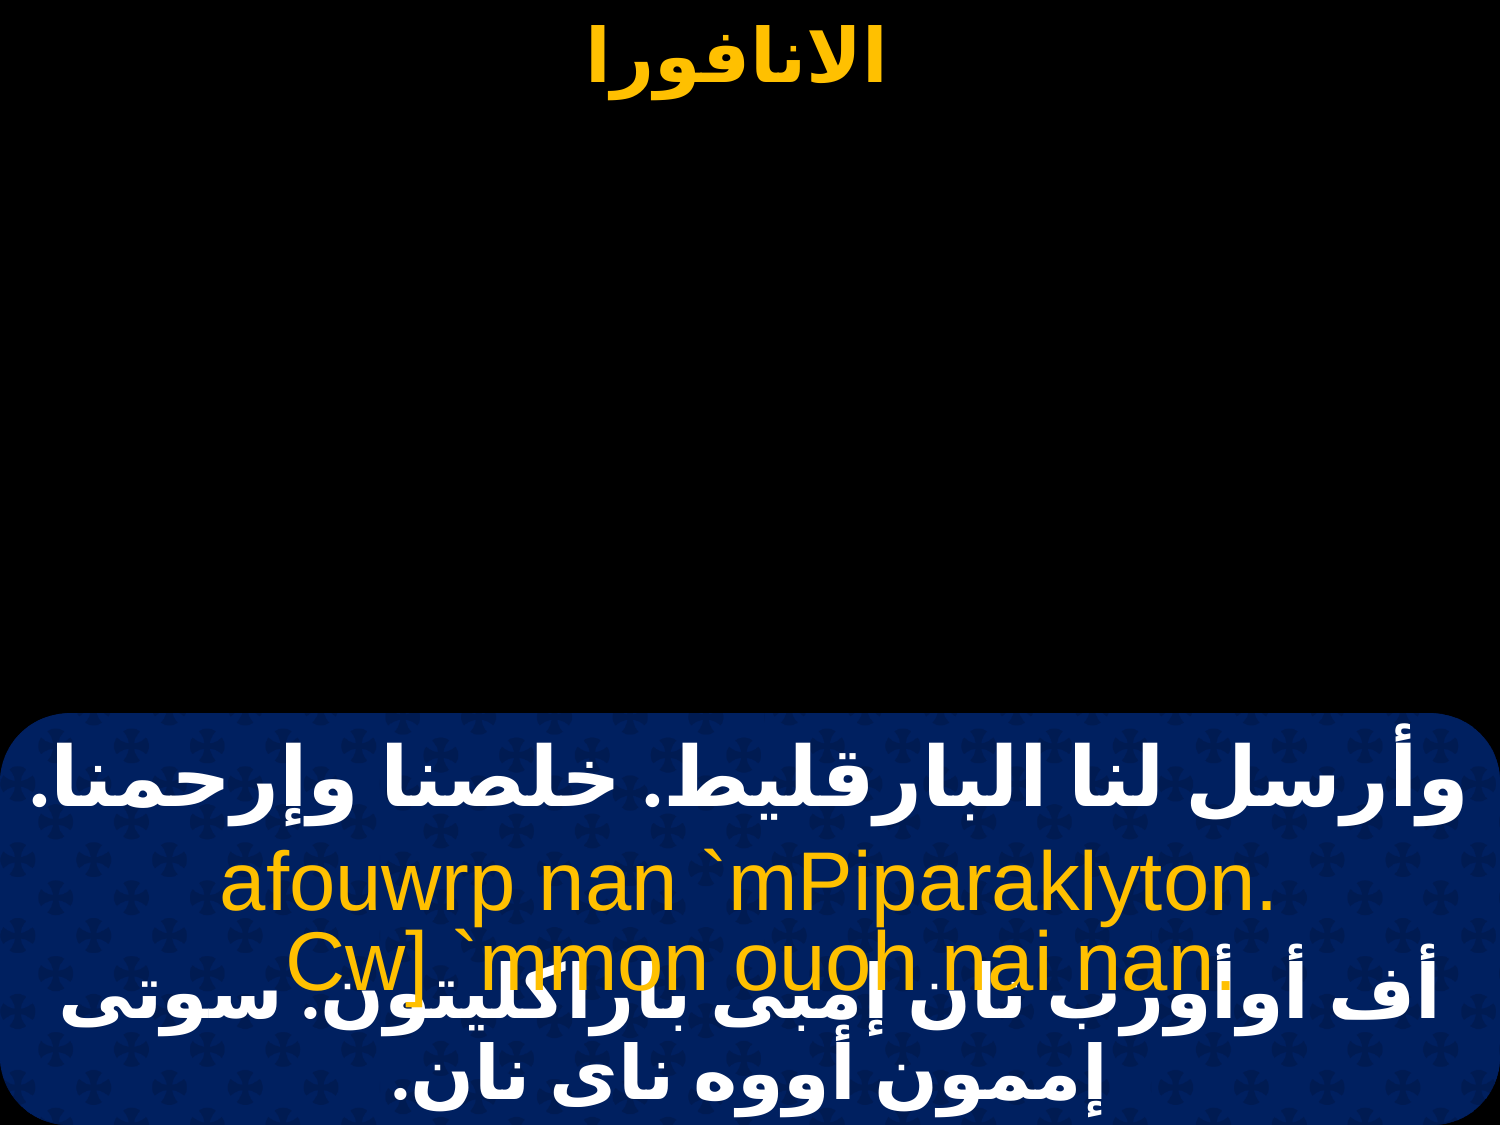

# وأرسل لنا البارقليط. خلصنا وإرحمنا.
afouwrp nan `mPiparaklyton.
 Cw] `mmon ouoh nai nan.
أف أوأورب نان إمبى باراكليتون. سوتى إممون أووه ناى نان.